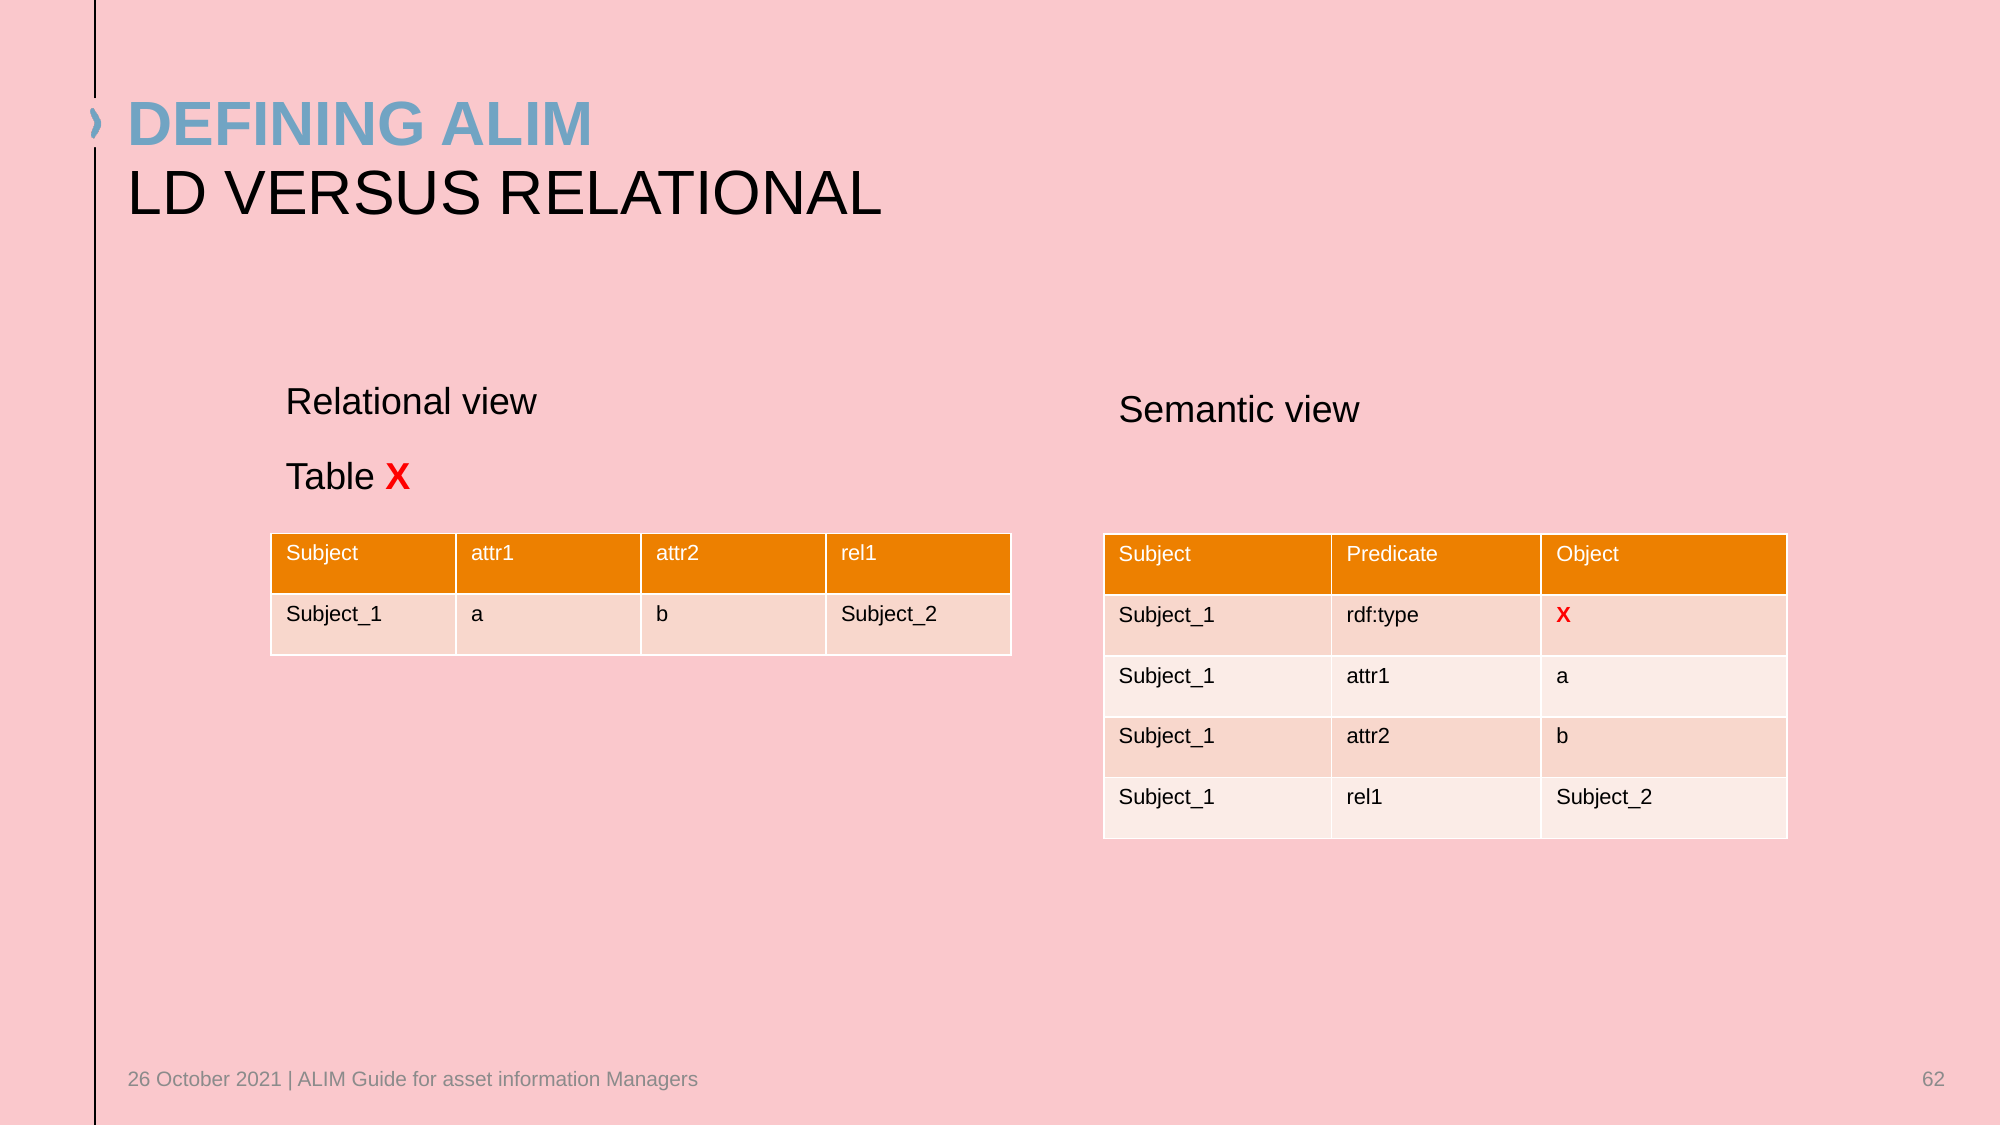

# Defining alim
LD versus relational
Relational view
Semantic view
Table X
| Subject | attr1 | attr2 | rel1 |
| --- | --- | --- | --- |
| Subject\_1 | a | b | Subject\_2 |
| Subject | Predicate | Object |
| --- | --- | --- |
| Subject\_1 | rdf:type | X |
| Subject\_1 | attr1 | a |
| Subject\_1 | attr2 | b |
| Subject\_1 | rel1 | Subject\_2 |
26 October 2021 | ALIM Guide for asset information Managers
62